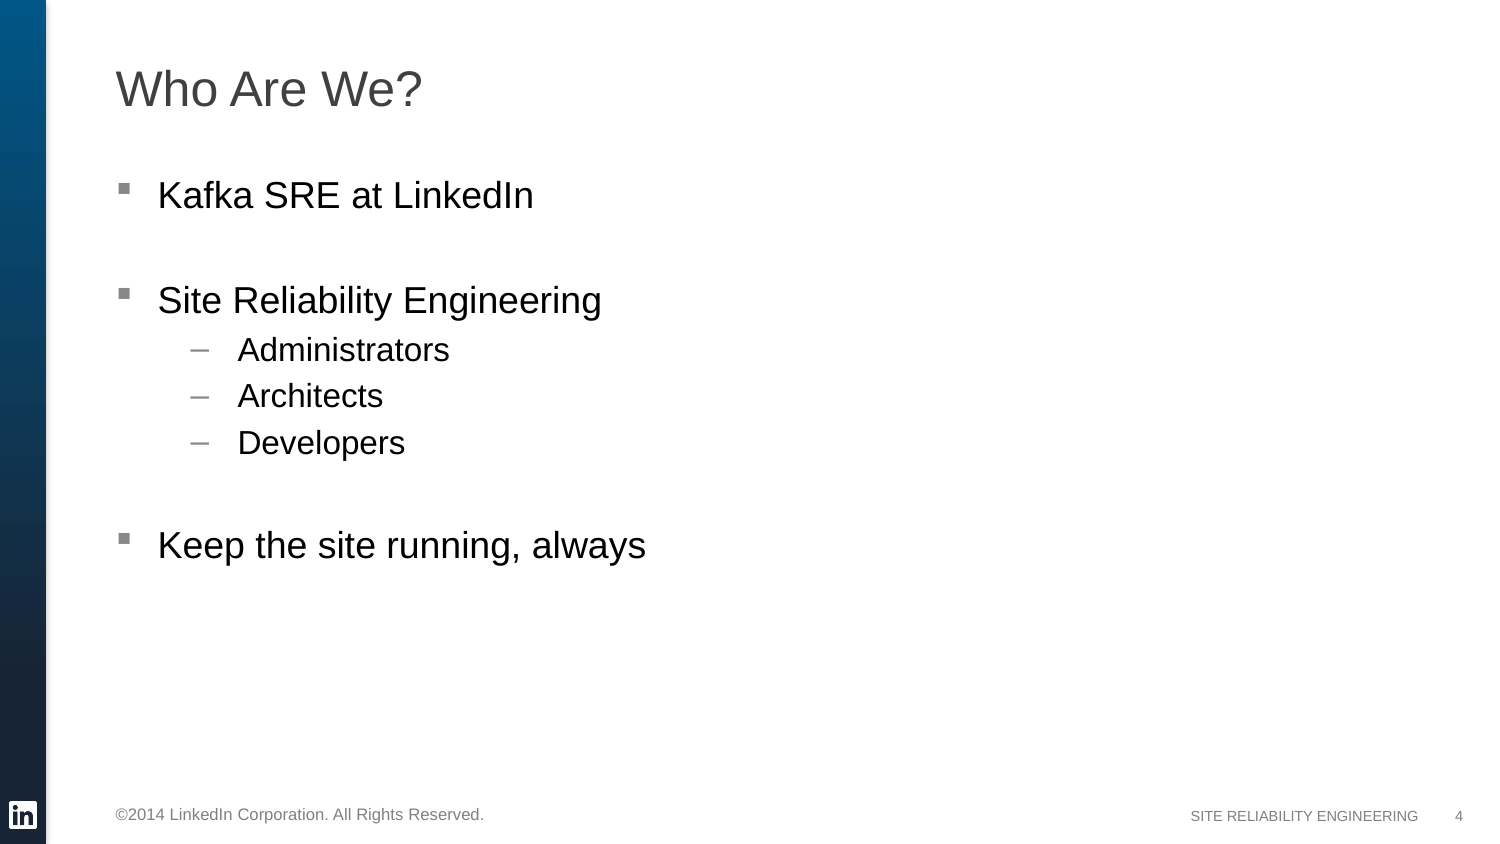

# Who Are We?
Kafka SRE at LinkedIn

Site Reliability Engineering
Administrators
Architects
Developers

Keep the site running, always

4